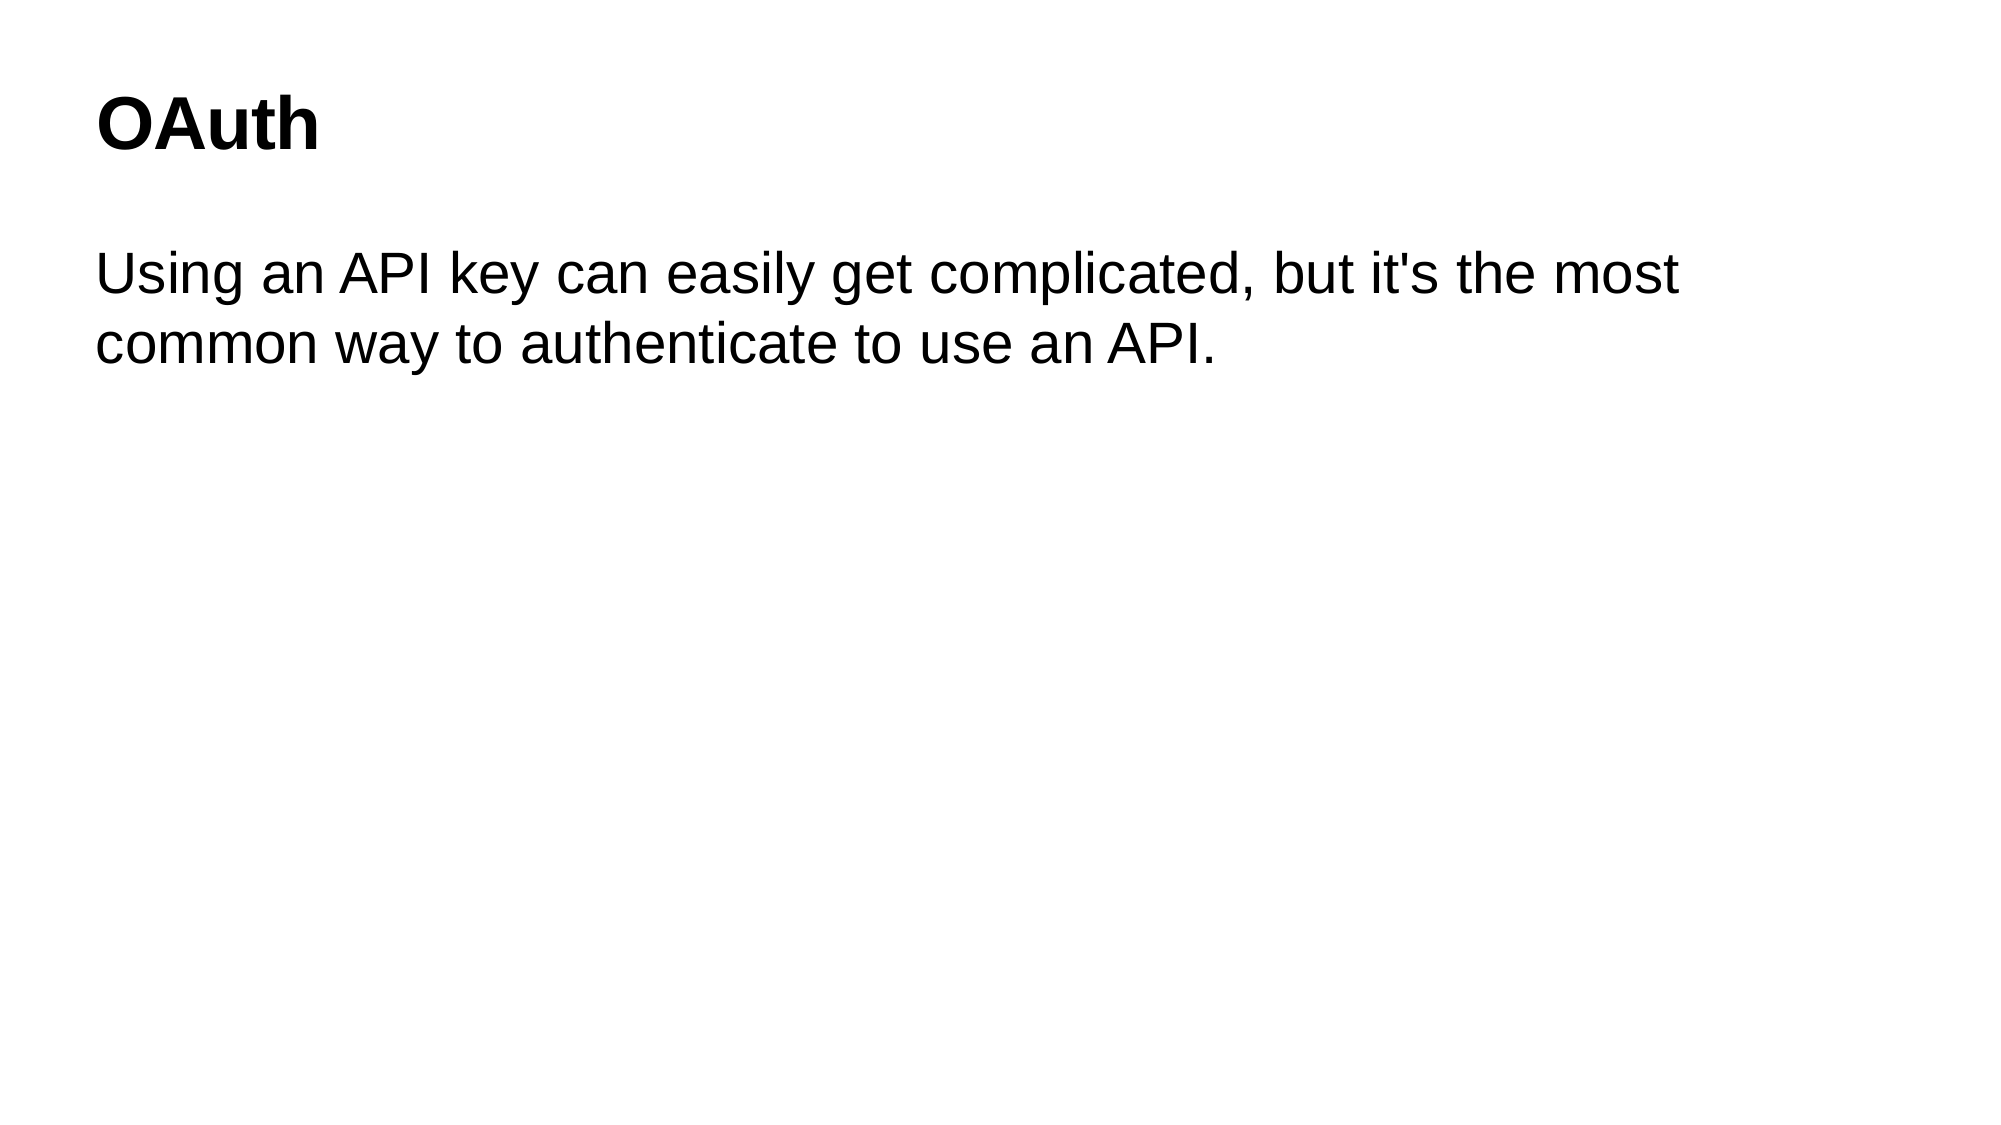

# OAuth
Using an API key can easily get complicated, but it's the most common way to authenticate to use an API.